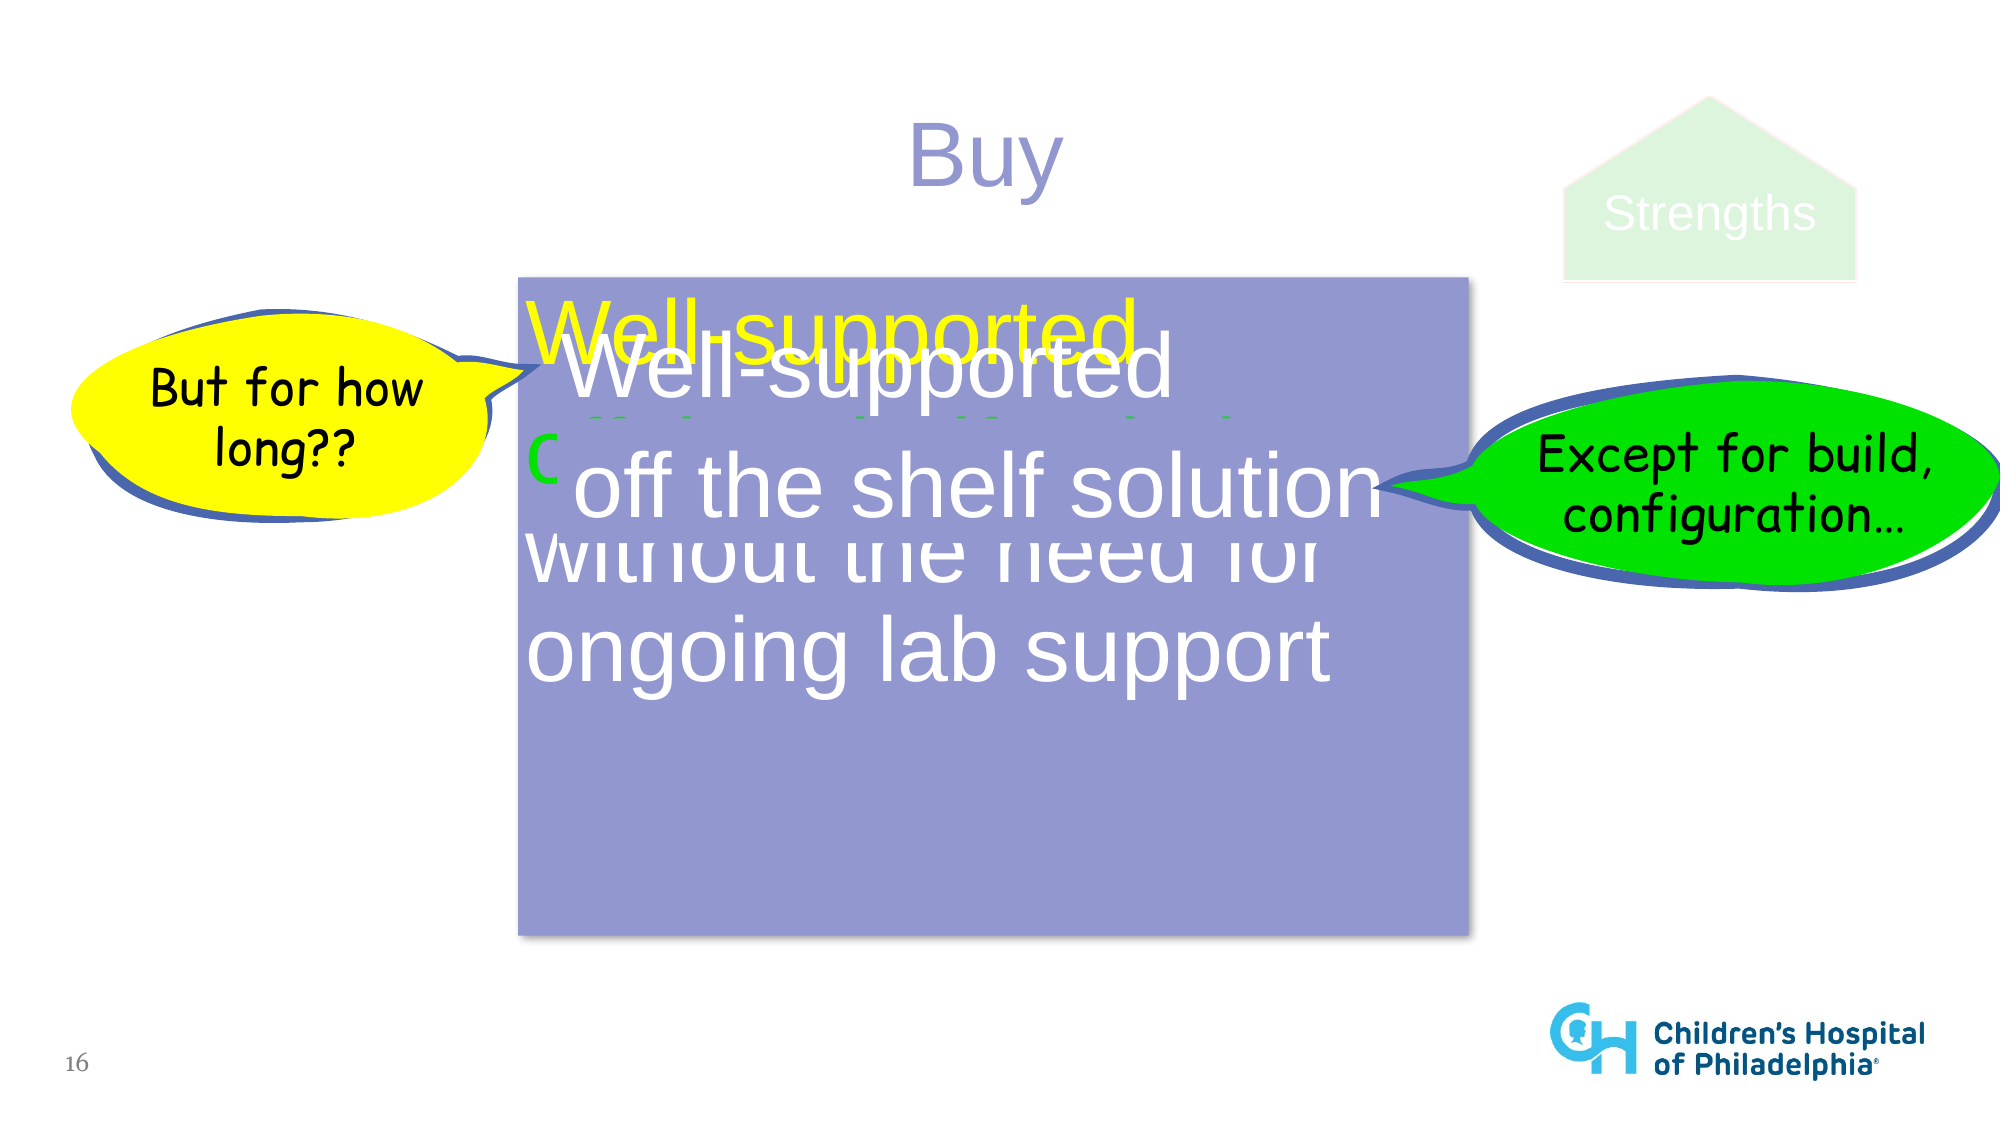

#

Buy

Strengths
Well-supported
off the shelf solution without the need for ongoing lab support
Well-supported
But for how long??
Except for build, configuration…
off the shelf solution